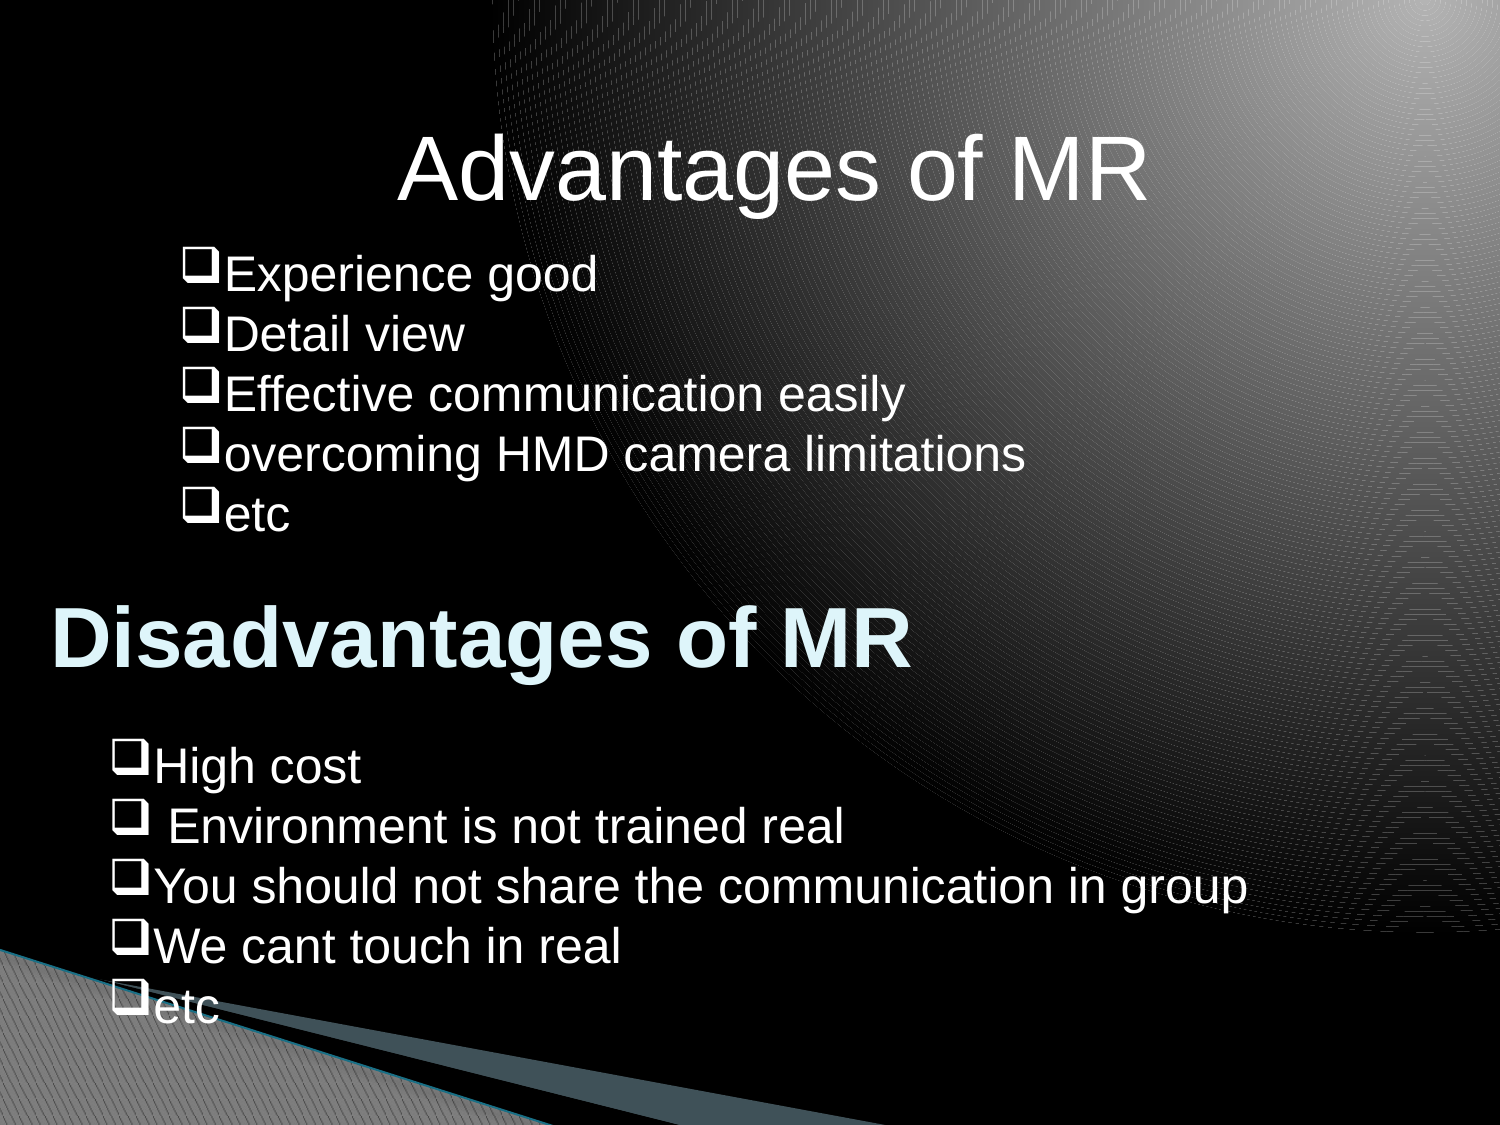

Advantages of MR
Experience good
Detail view
Effective communication easily
overcoming HMD camera limitations
etc

# Disadvantages of MR
High cost
 Environment is not trained real
You should not share the communication in group
We cant touch in real
etc